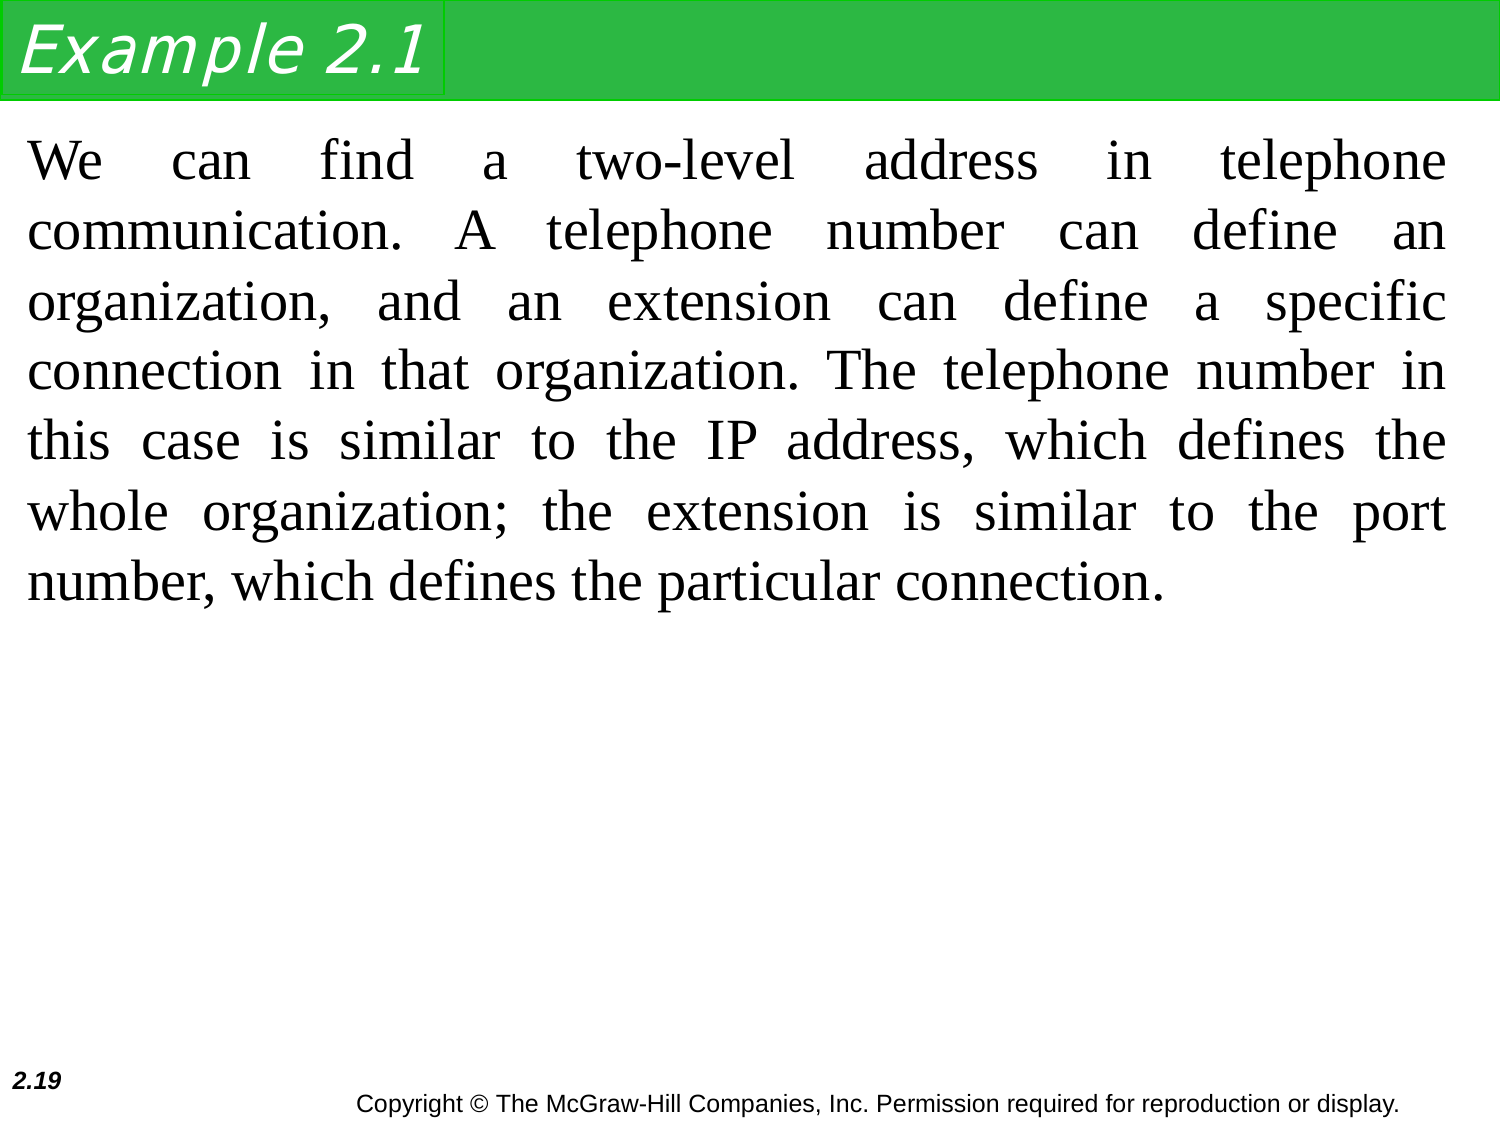

Example 2.1
We can find a two-level address in telephone communication. A telephone number can define an organization, and an extension can define a specific connection in that organization. The telephone number in this case is similar to the IP address, which defines the whole organization; the extension is similar to the port number, which defines the particular connection.
2.19